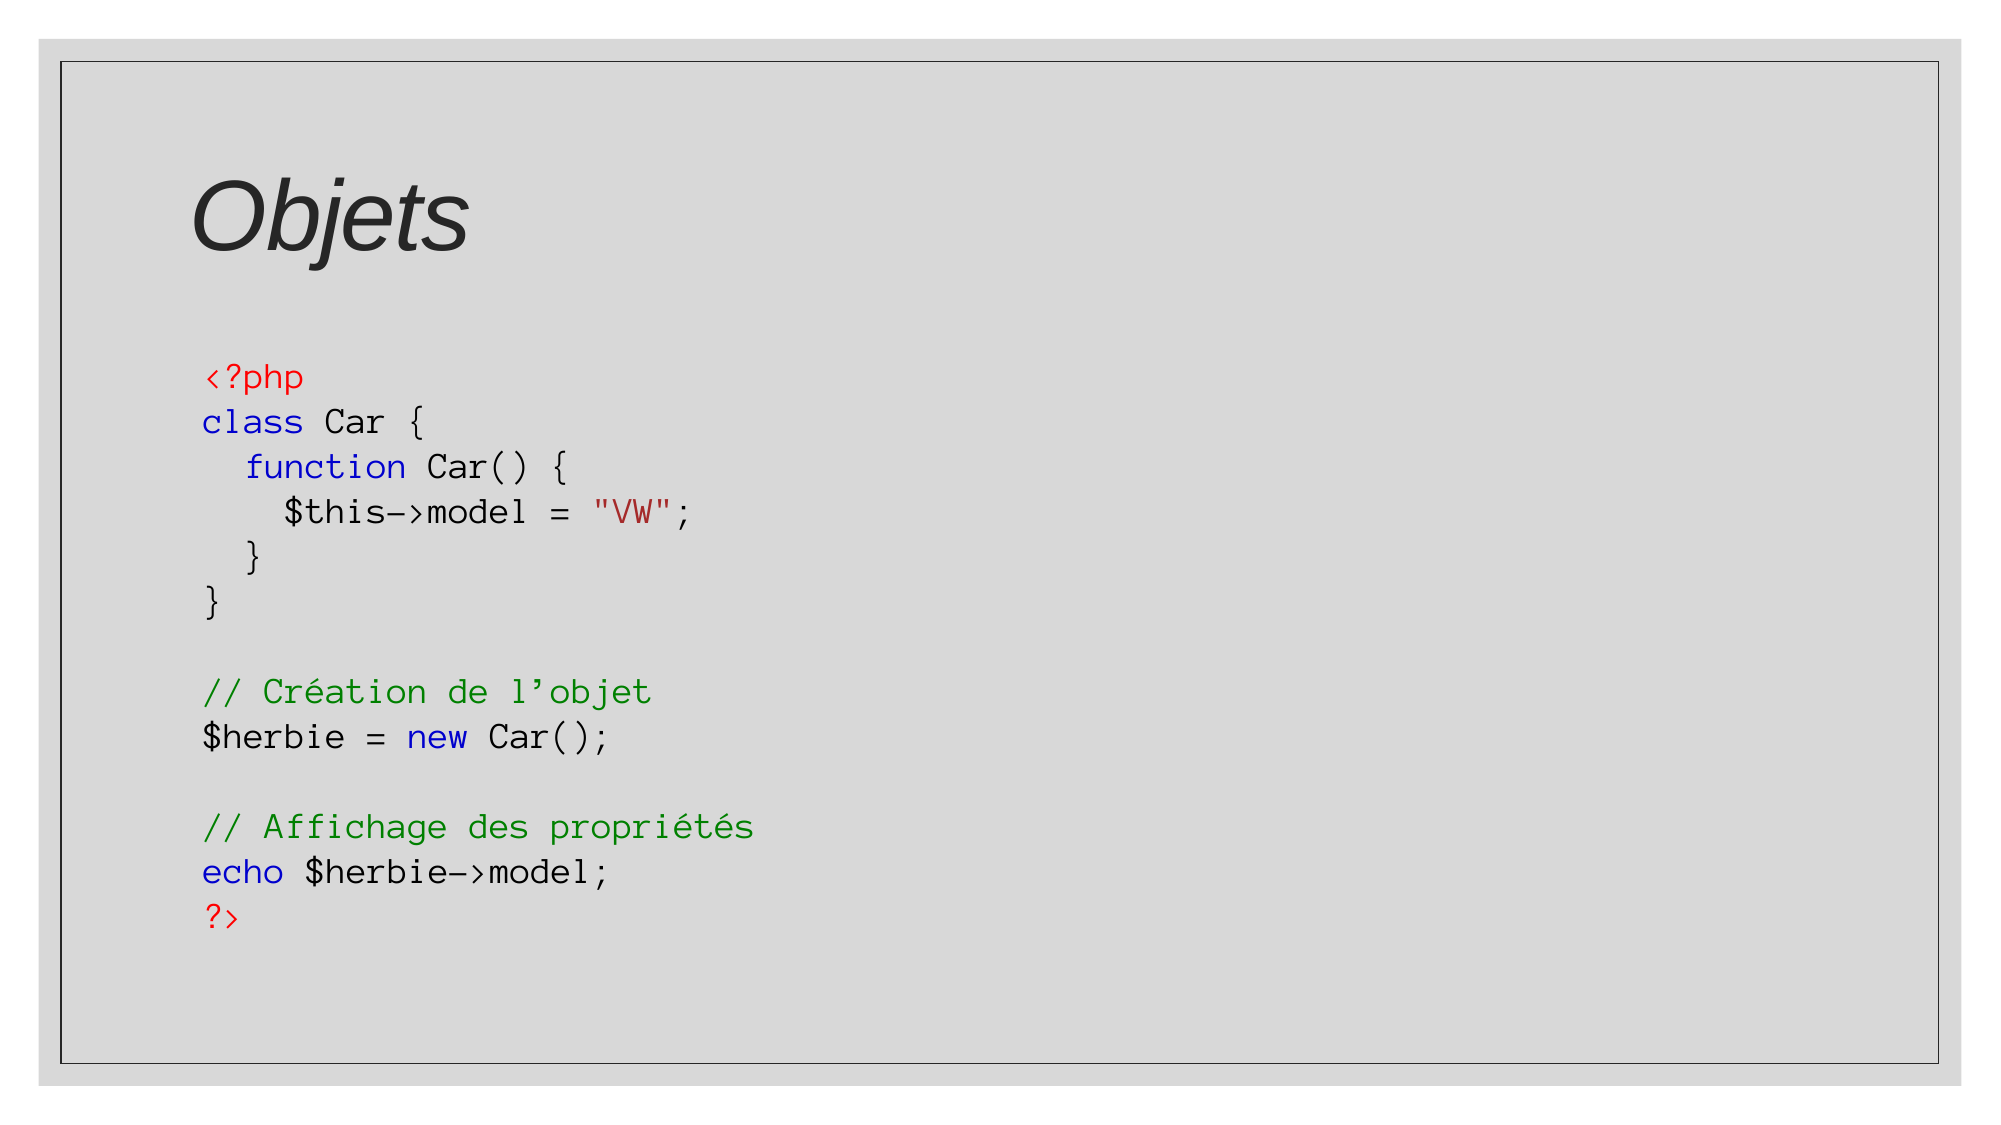

# Objets
<?php
class Car {
  function Car() {
    $this->model = "VW";
  }
}
// Création de l’objet
$herbie = new Car();
// Affichage des propriétés
echo $herbie->model;
?>